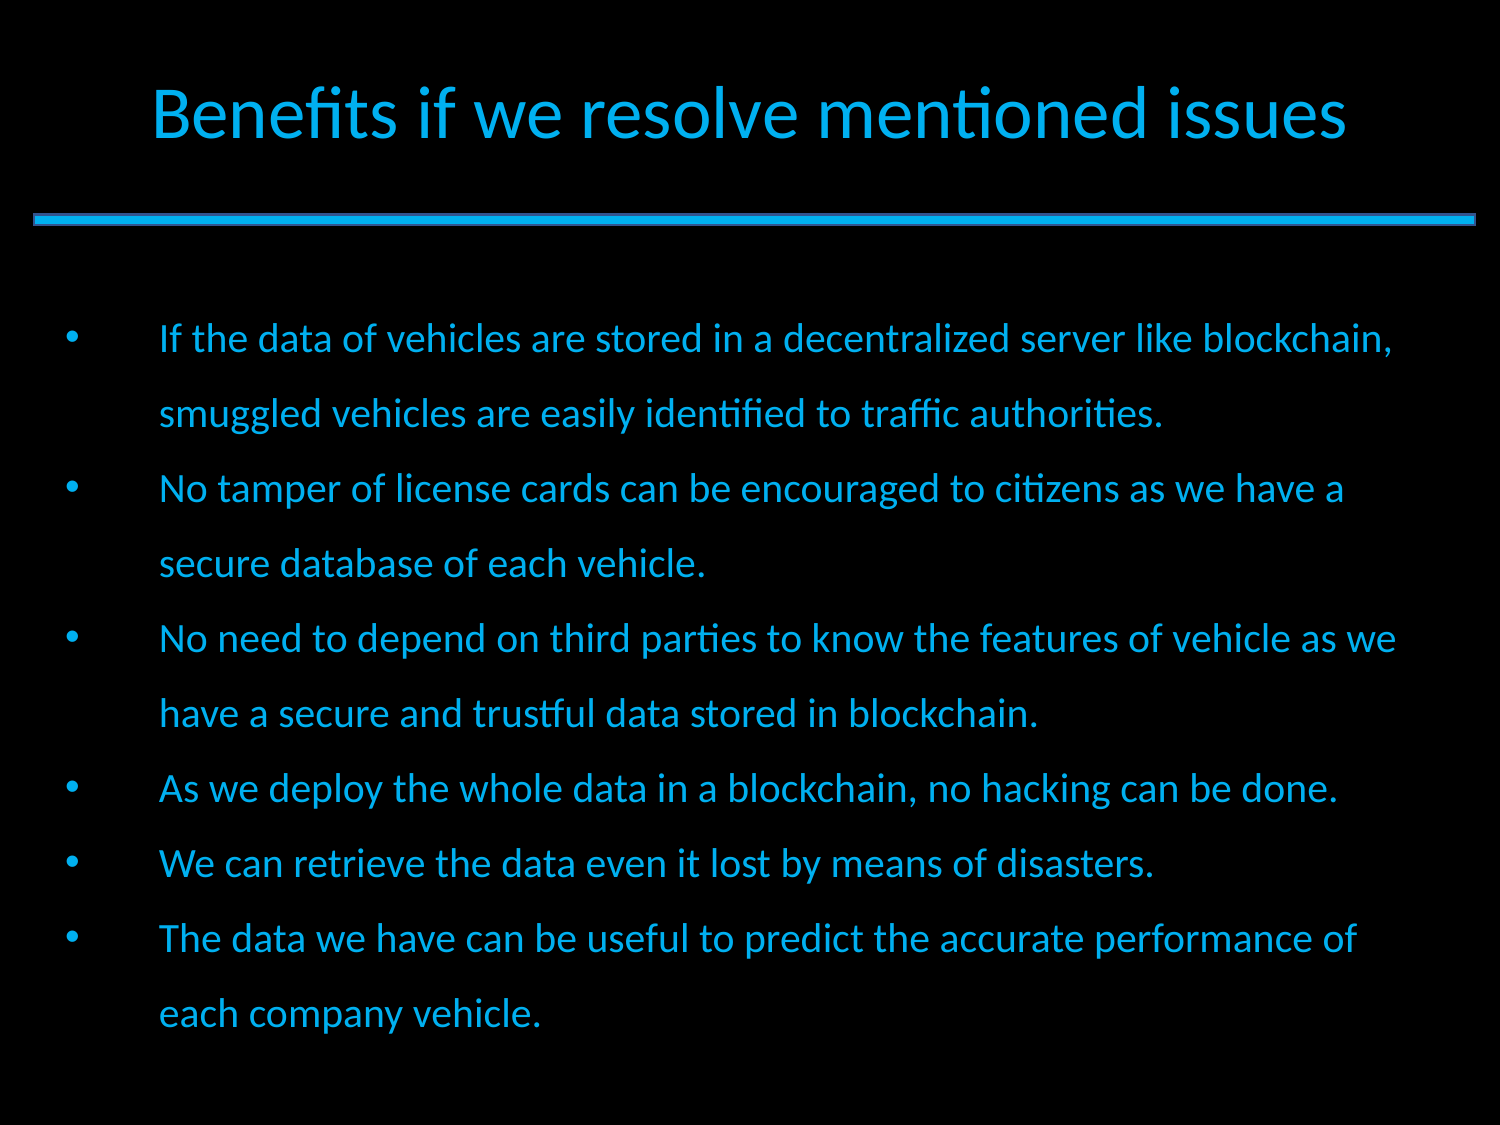

Benefits if we resolve mentioned issues

If the data of vehicles are stored in a decentralized server like blockchain, smuggled vehicles are easily identified to traffic authorities.
No tamper of license cards can be encouraged to citizens as we have a secure database of each vehicle.
No need to depend on third parties to know the features of vehicle as we have a secure and trustful data stored in blockchain.
As we deploy the whole data in a blockchain, no hacking can be done.
We can retrieve the data even it lost by means of disasters.
The data we have can be useful to predict the accurate performance of each company vehicle.